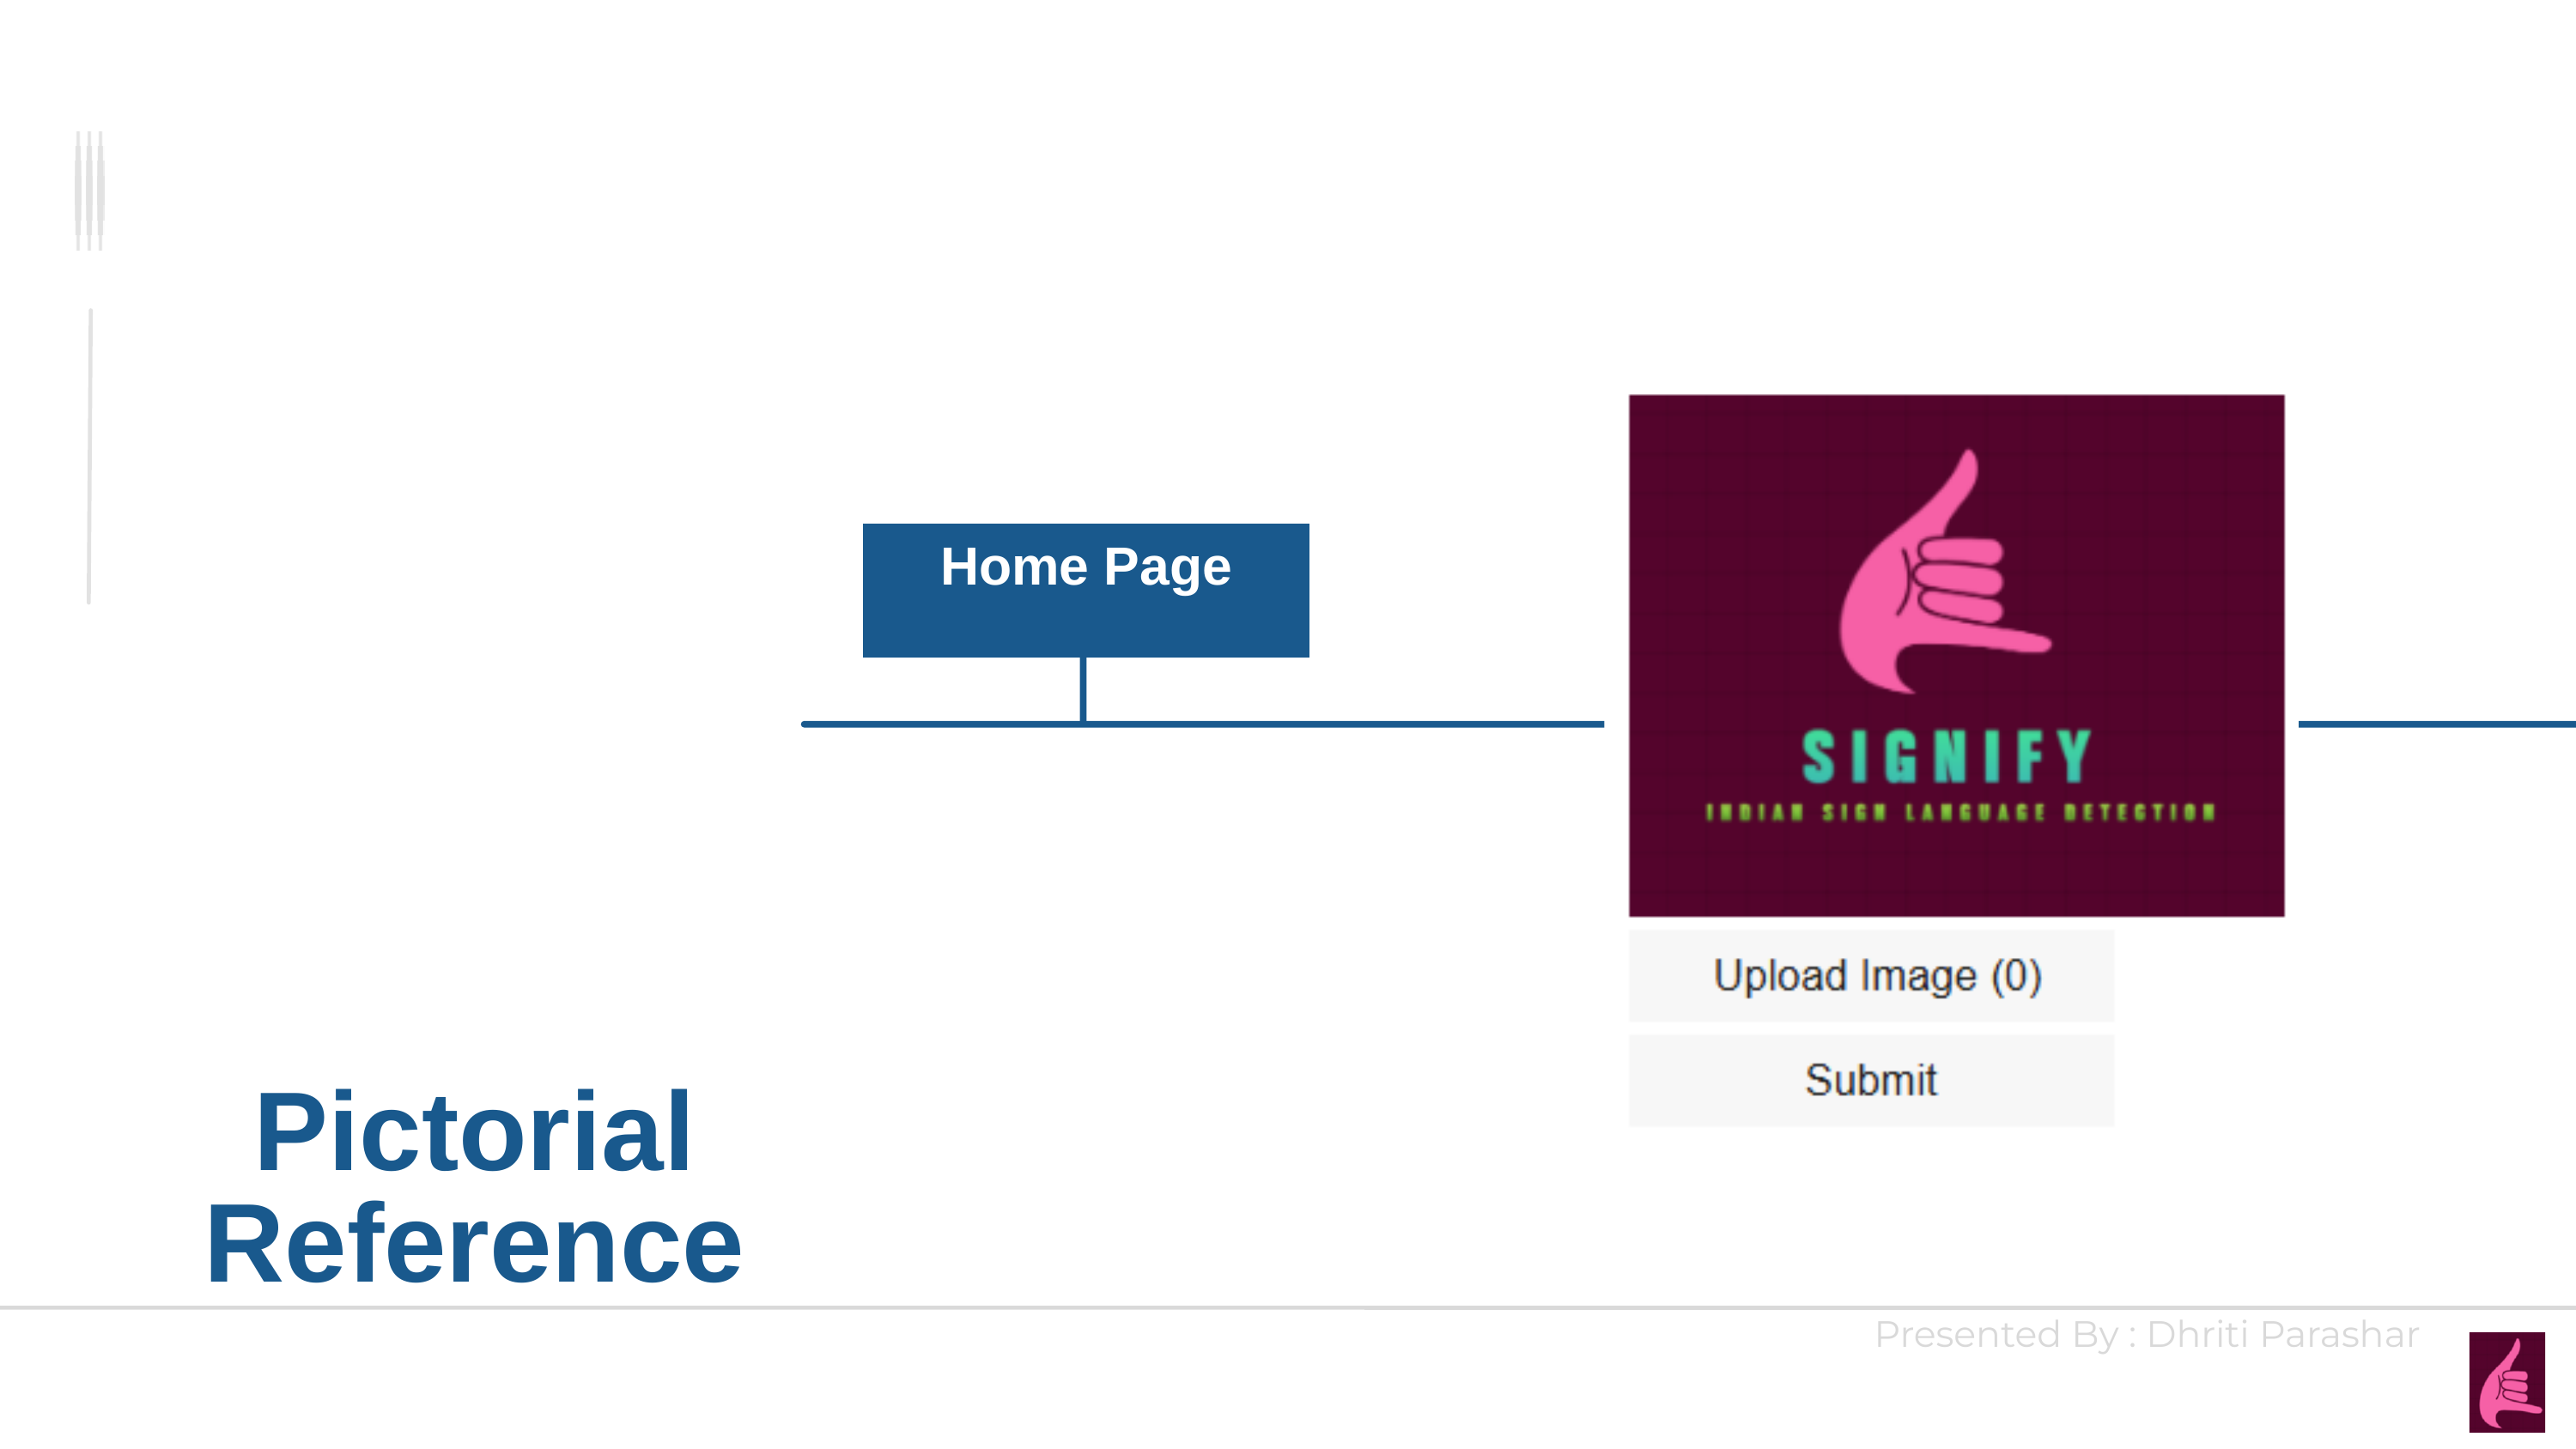

Home Page

Pictorial Reference

Presented By : Dhriti Parashar